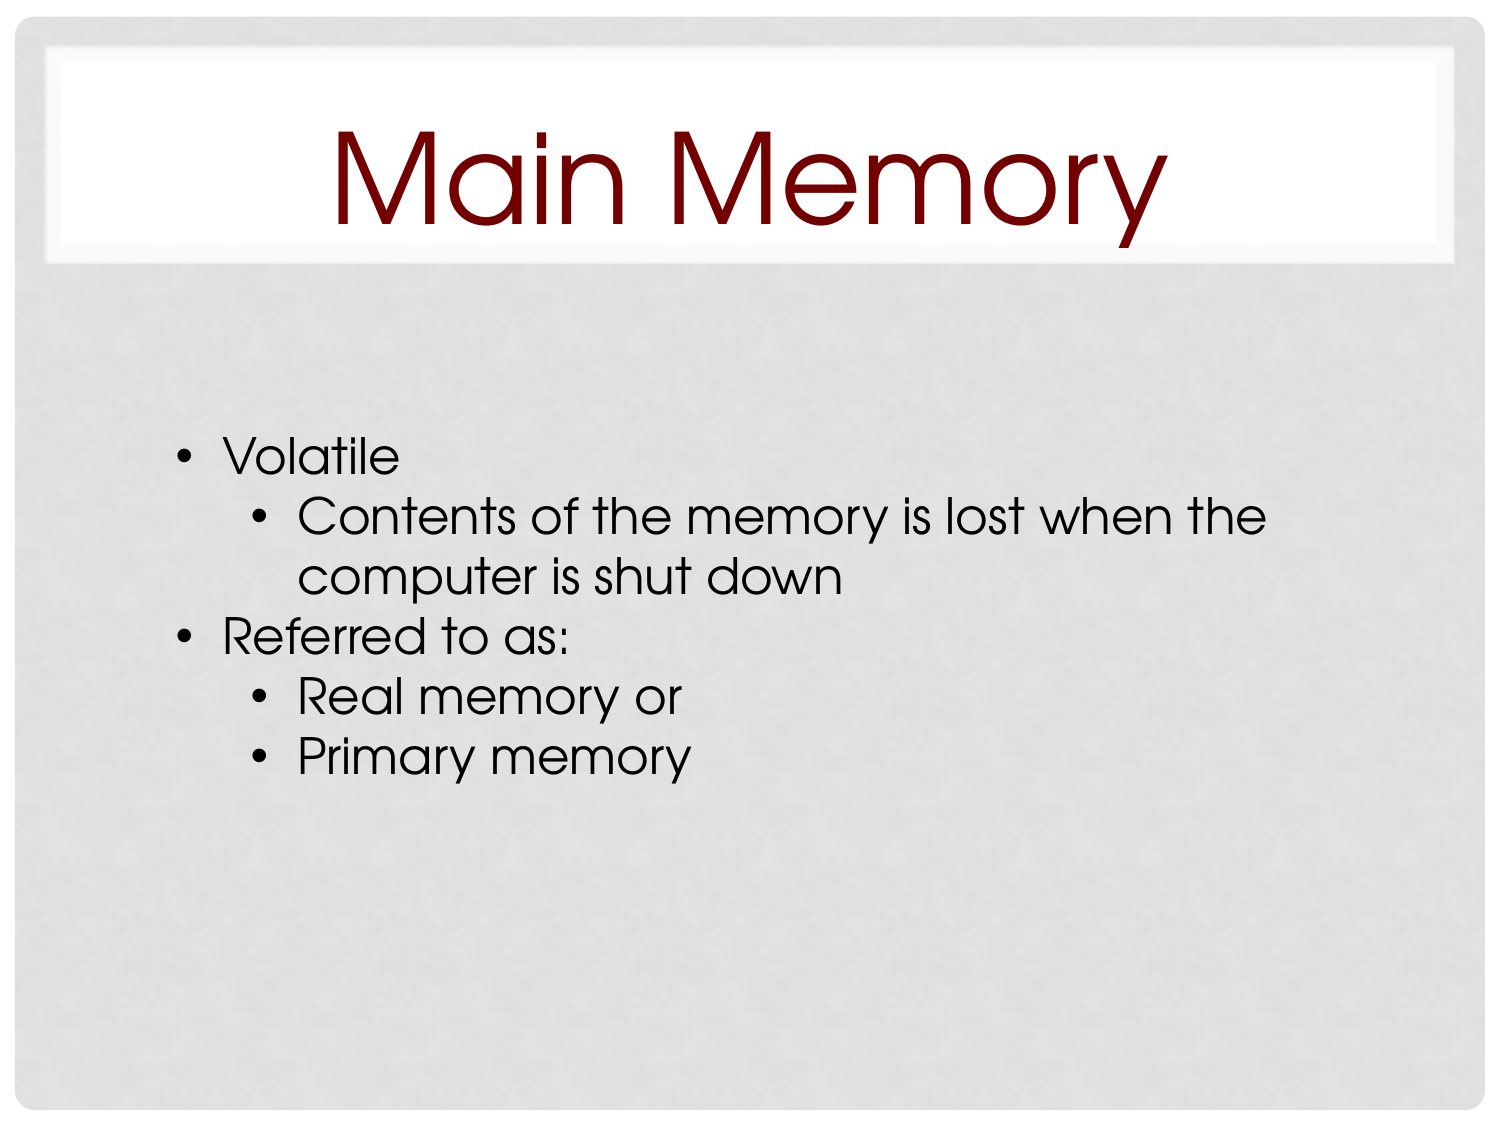

Main Memory
Volatile
Contents of the memory is lost when the computer is shut down
Referred to as:
Real memory or
Primary memory